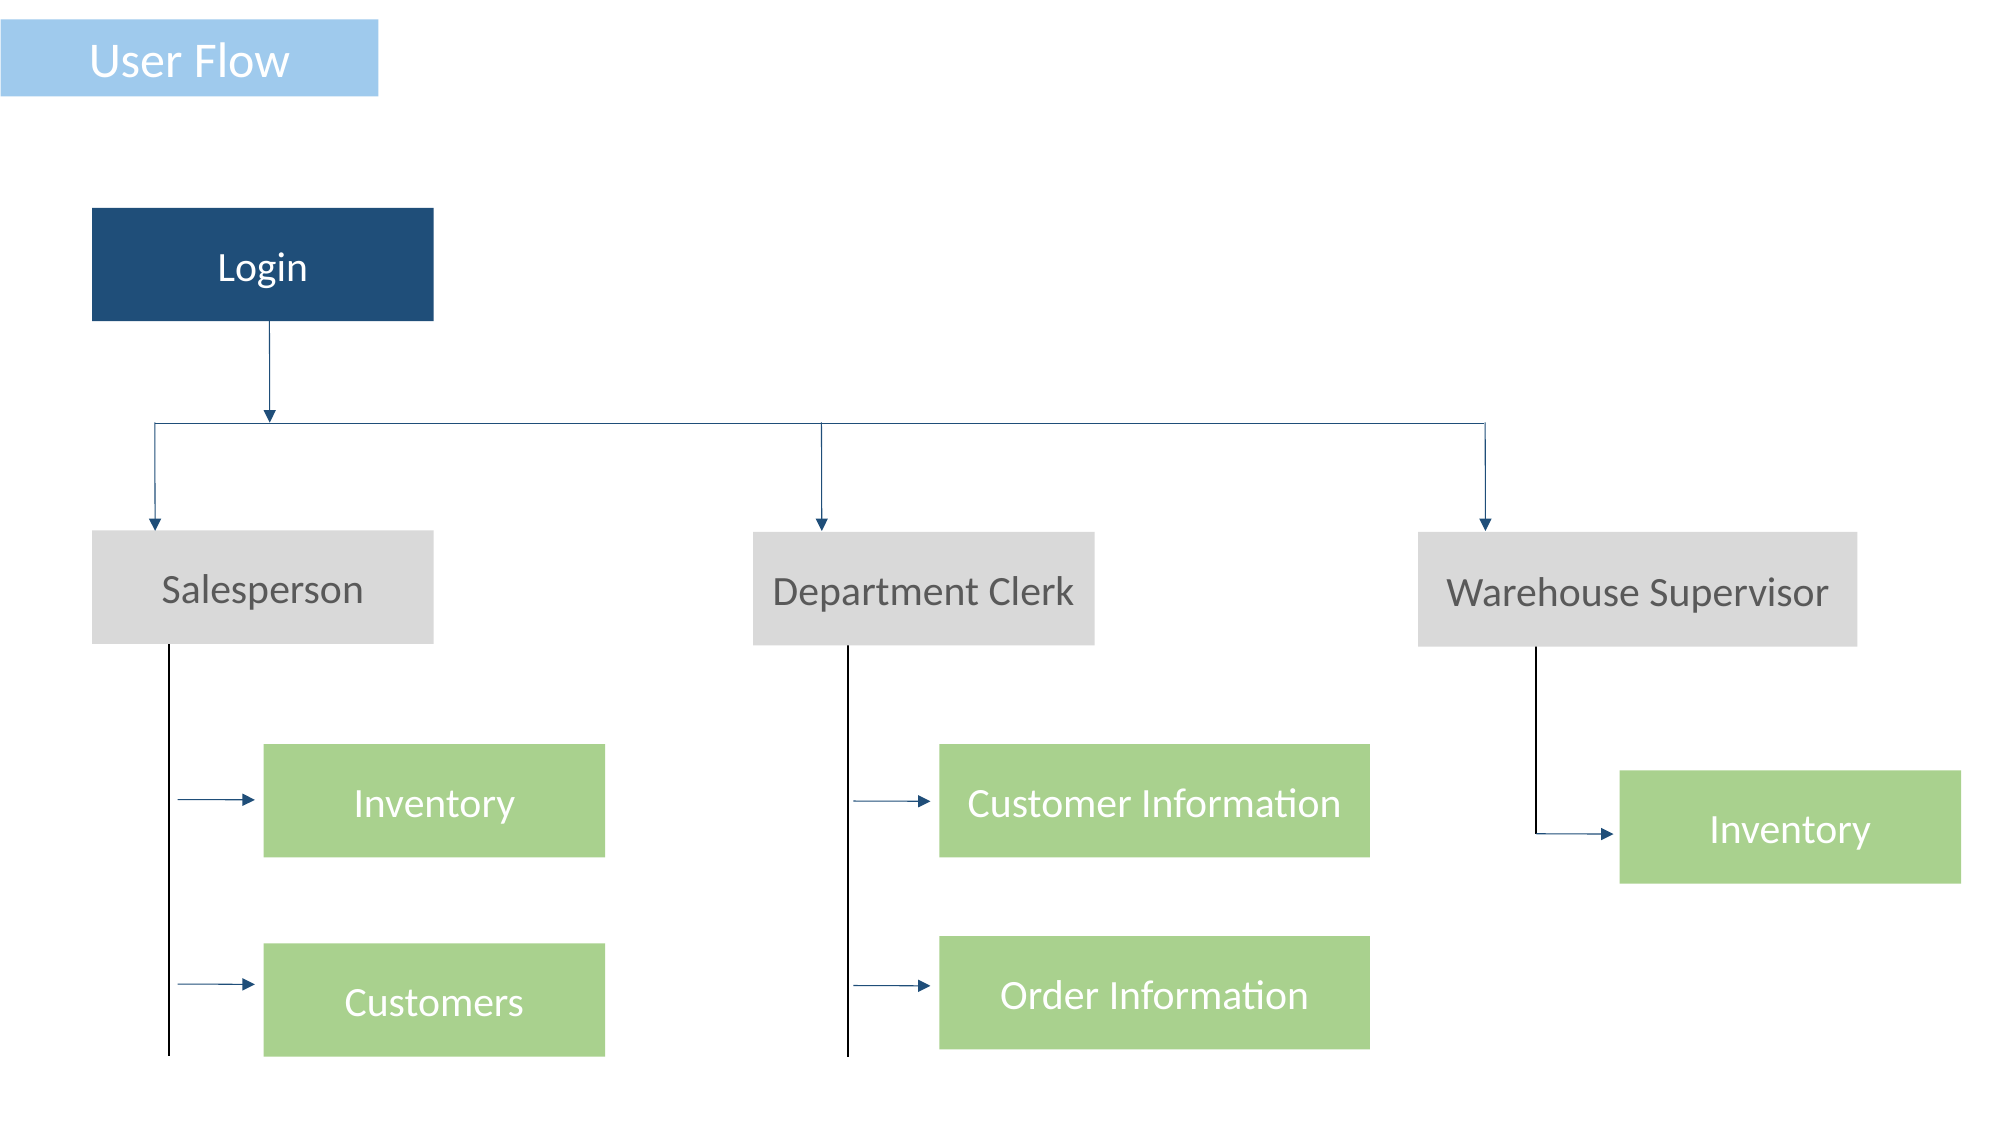

User Flow
Login
Salesperson
Department Clerk
Warehouse Supervisor
Inventory
Customer Information
Inventory

Order Information

Customers